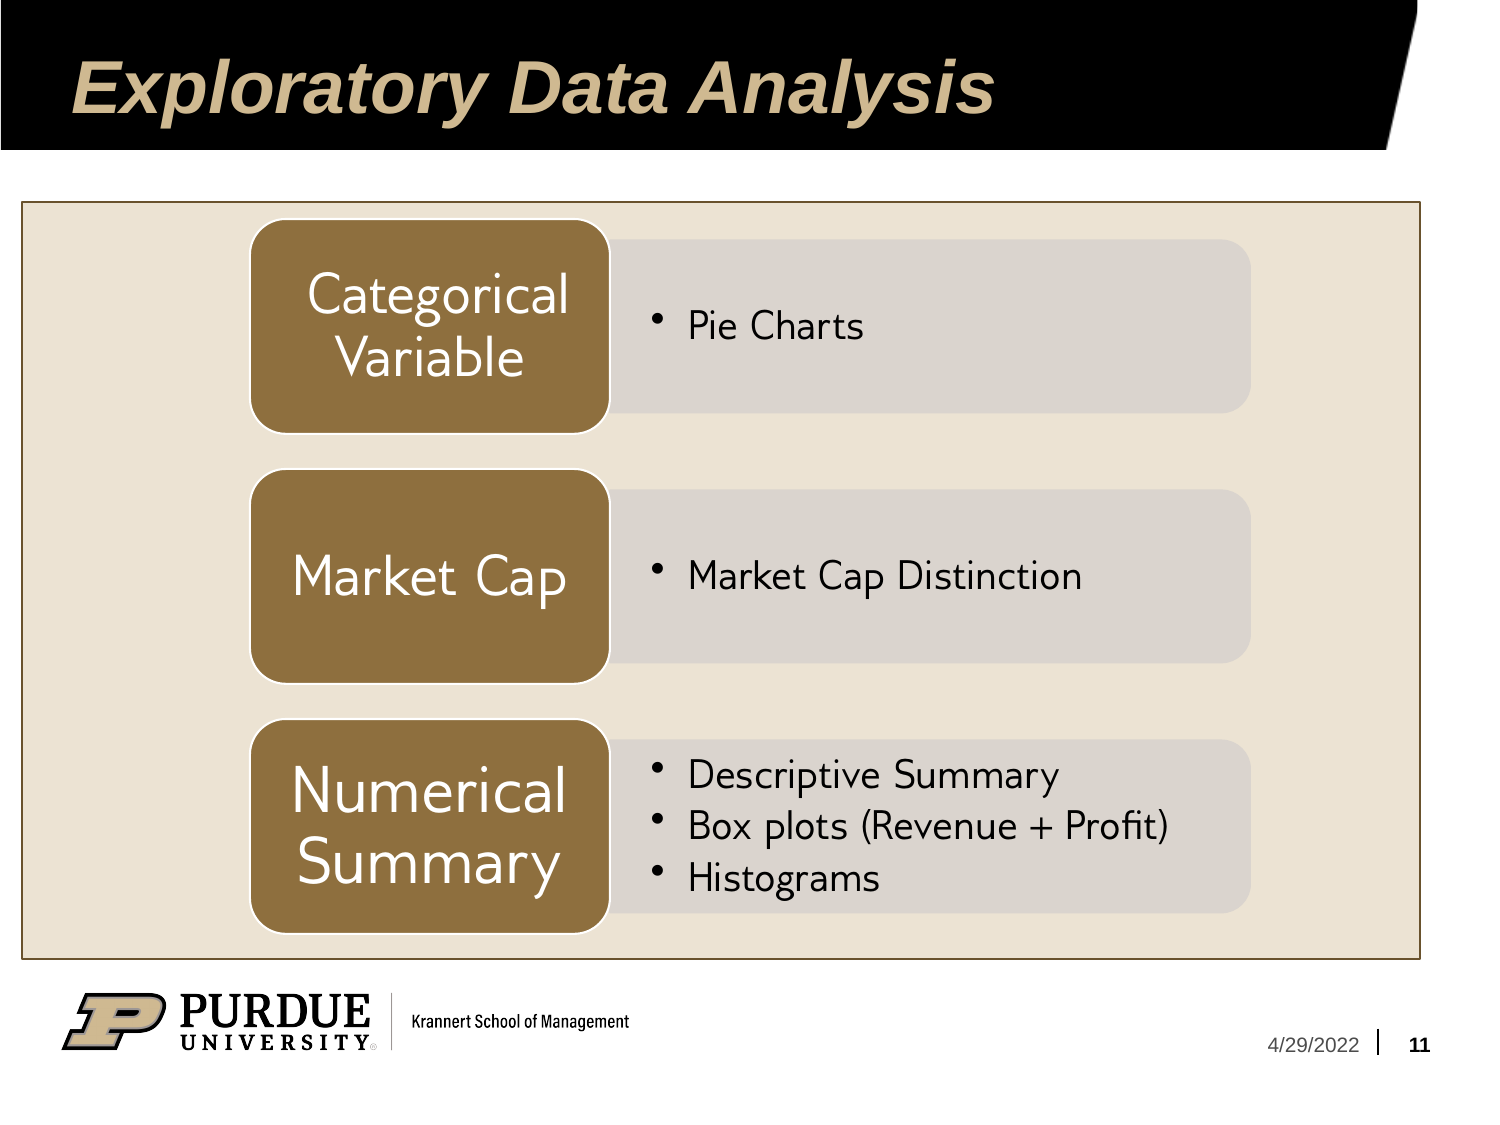

# Exploratory Data Analysis

 Categorical Variable
Pie Charts
Market Cap
Market Cap Distinction
Numerical Summary
Descriptive Summary
Box plots (Revenue + Profit)
Histograms
11
4/29/2022